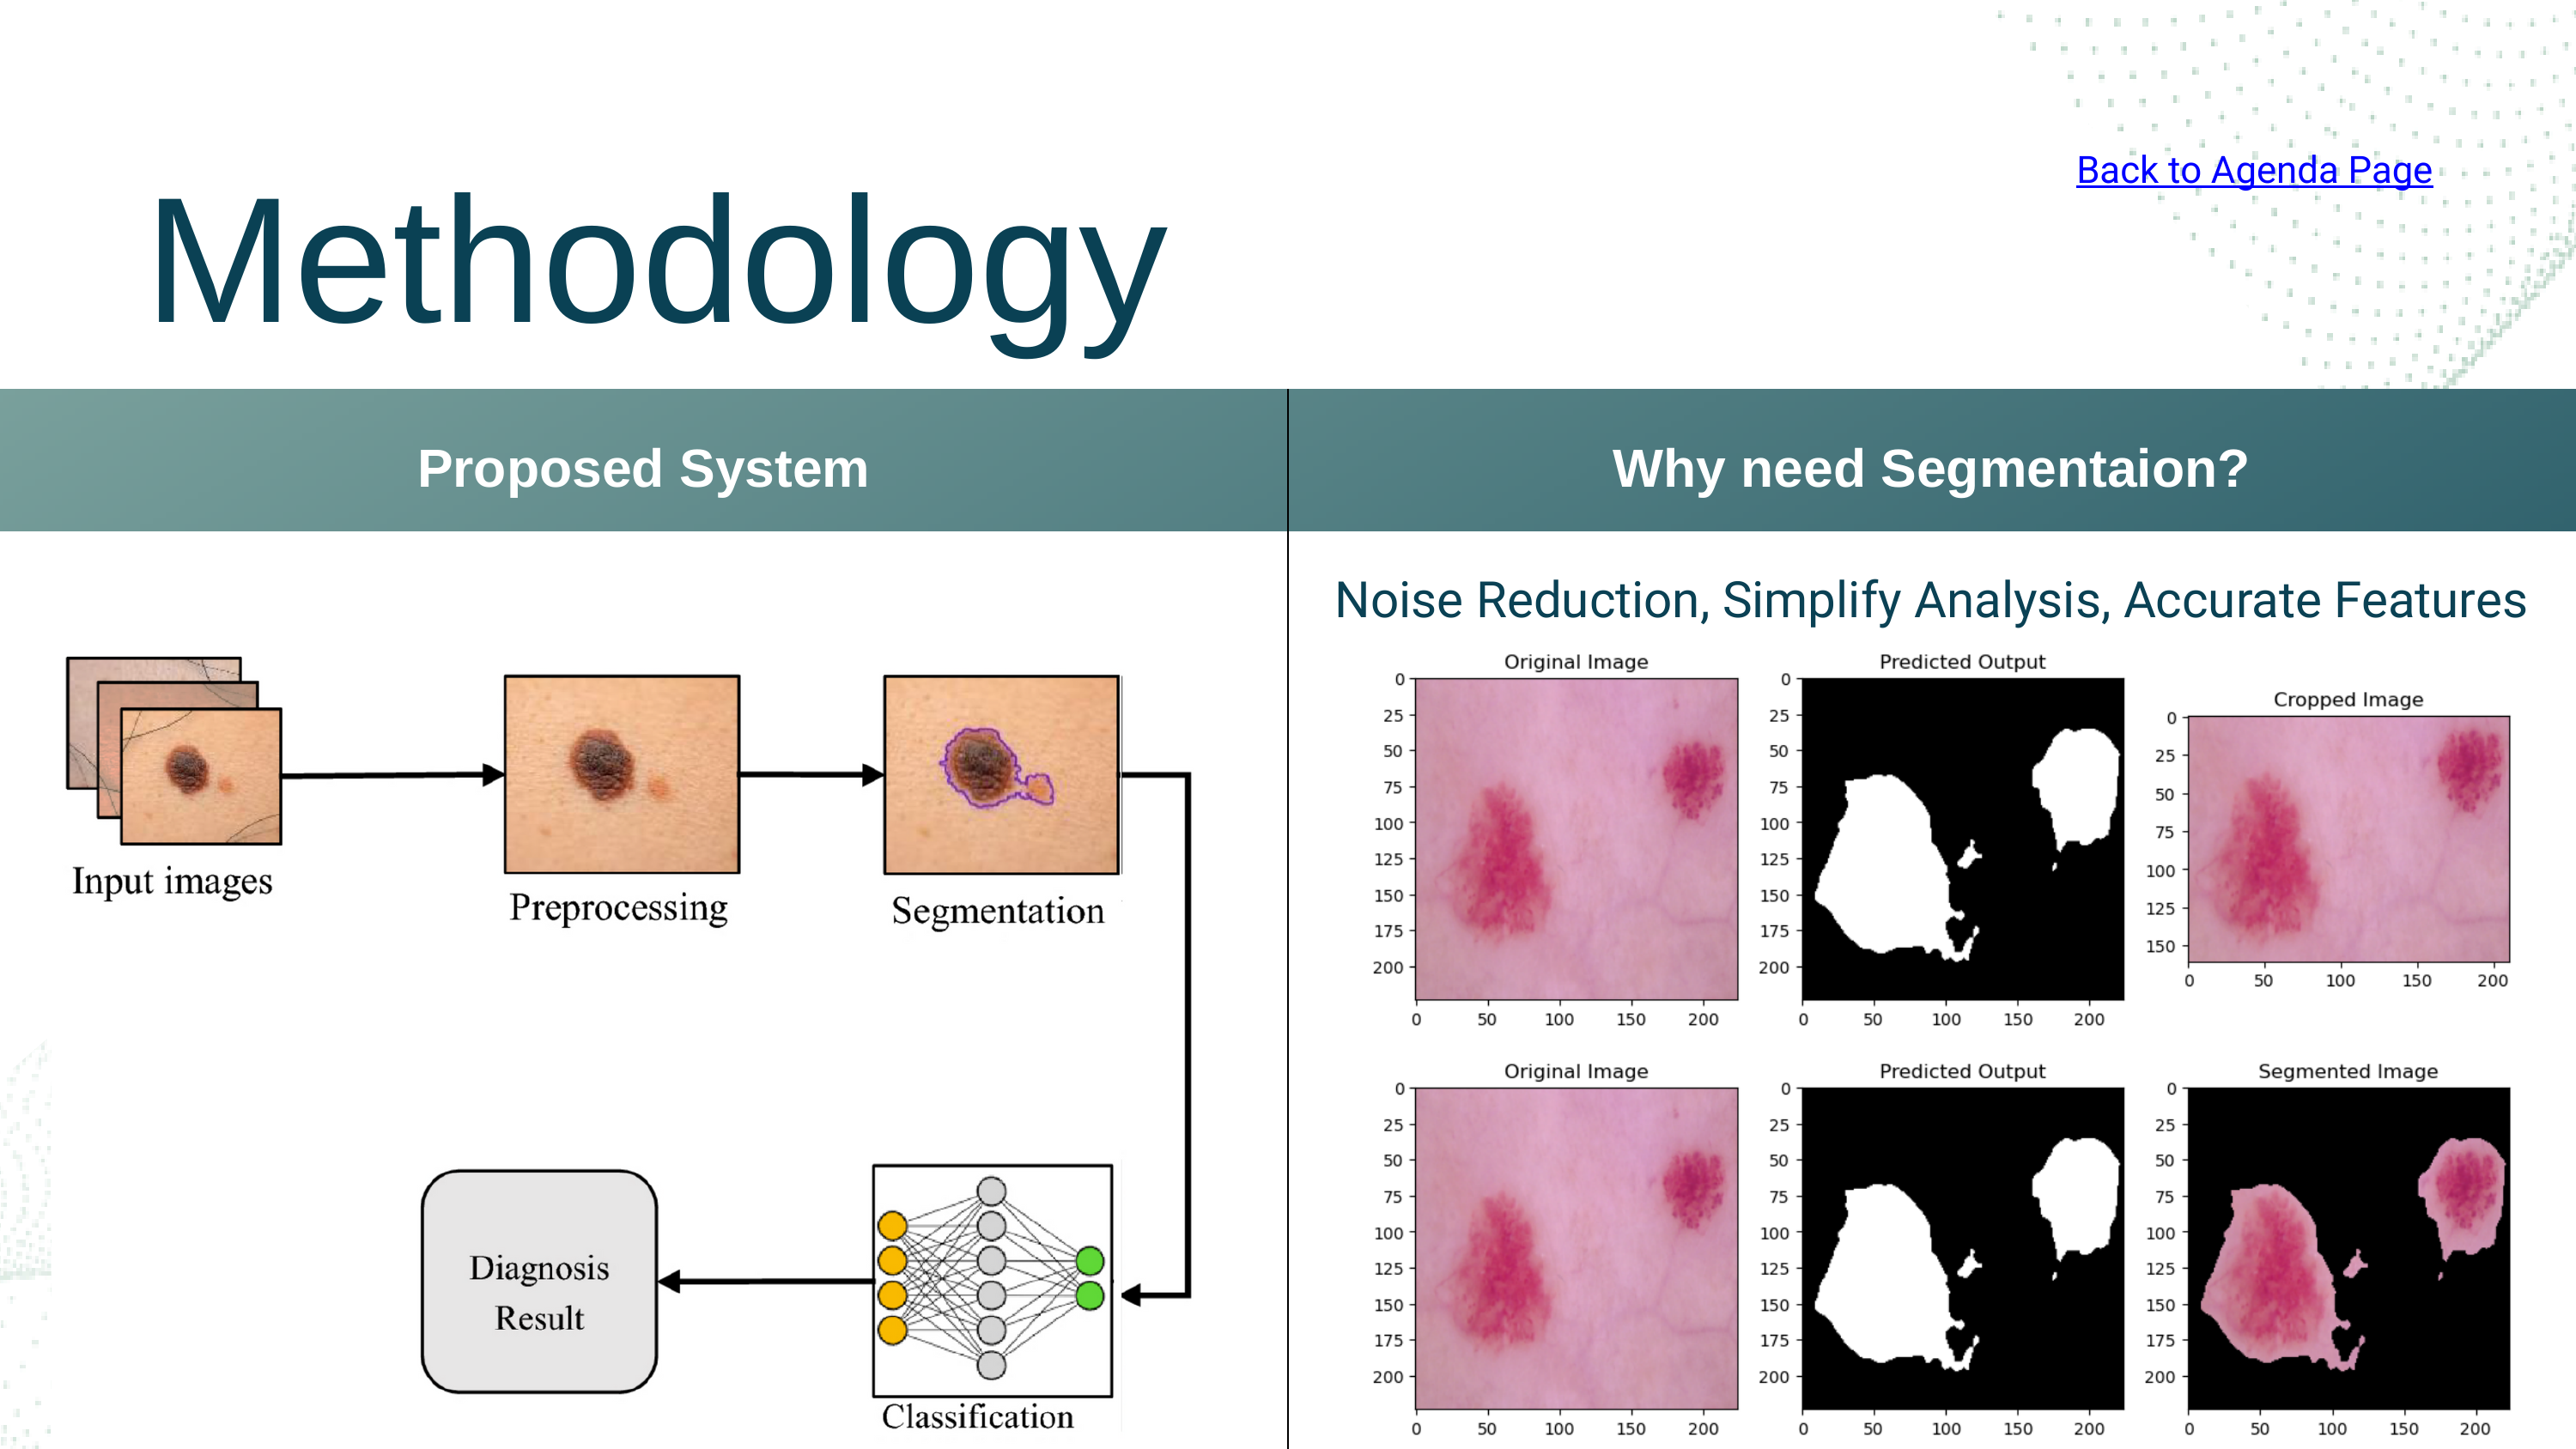

Back to Agenda Page
Methodology
| Proposed System | Why need Segmentaion? |
| --- | --- |
|  | Noise Reduction, Simplify Analysis, Accurate Features |